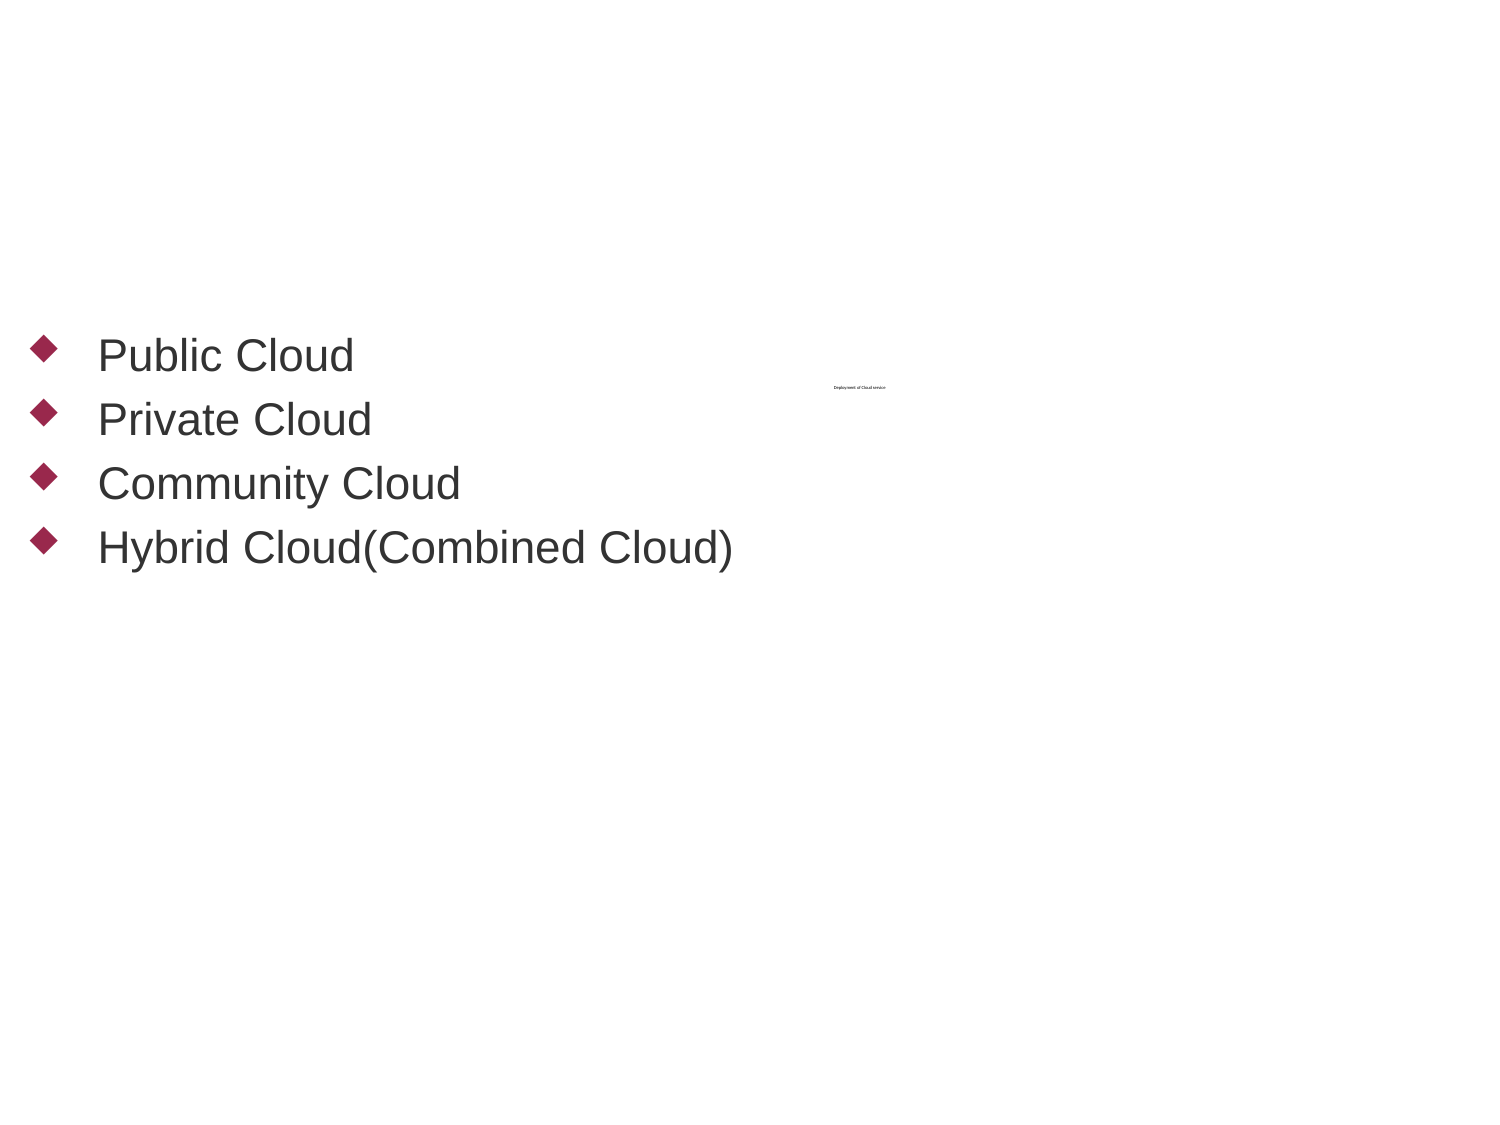

Deployment of Cloud service
Public Cloud
Private Cloud
Community Cloud
Hybrid Cloud(Combined Cloud)